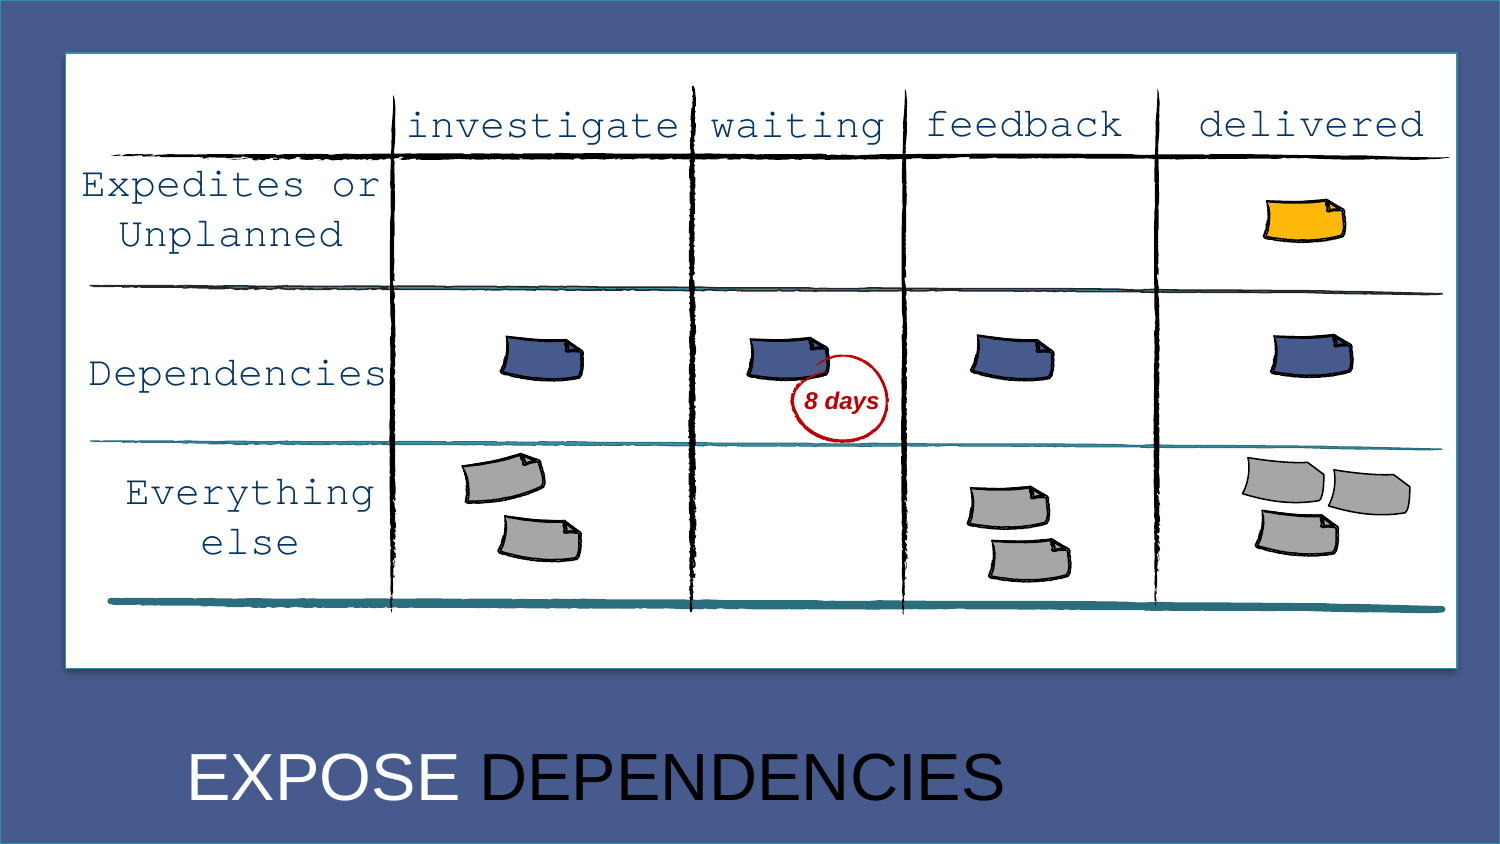

feedback
delivered
waiting
investigate

Expedites or
Unplanned

Dependencies

8 days

Everything else

# EXPOSE DEPENDENCIES